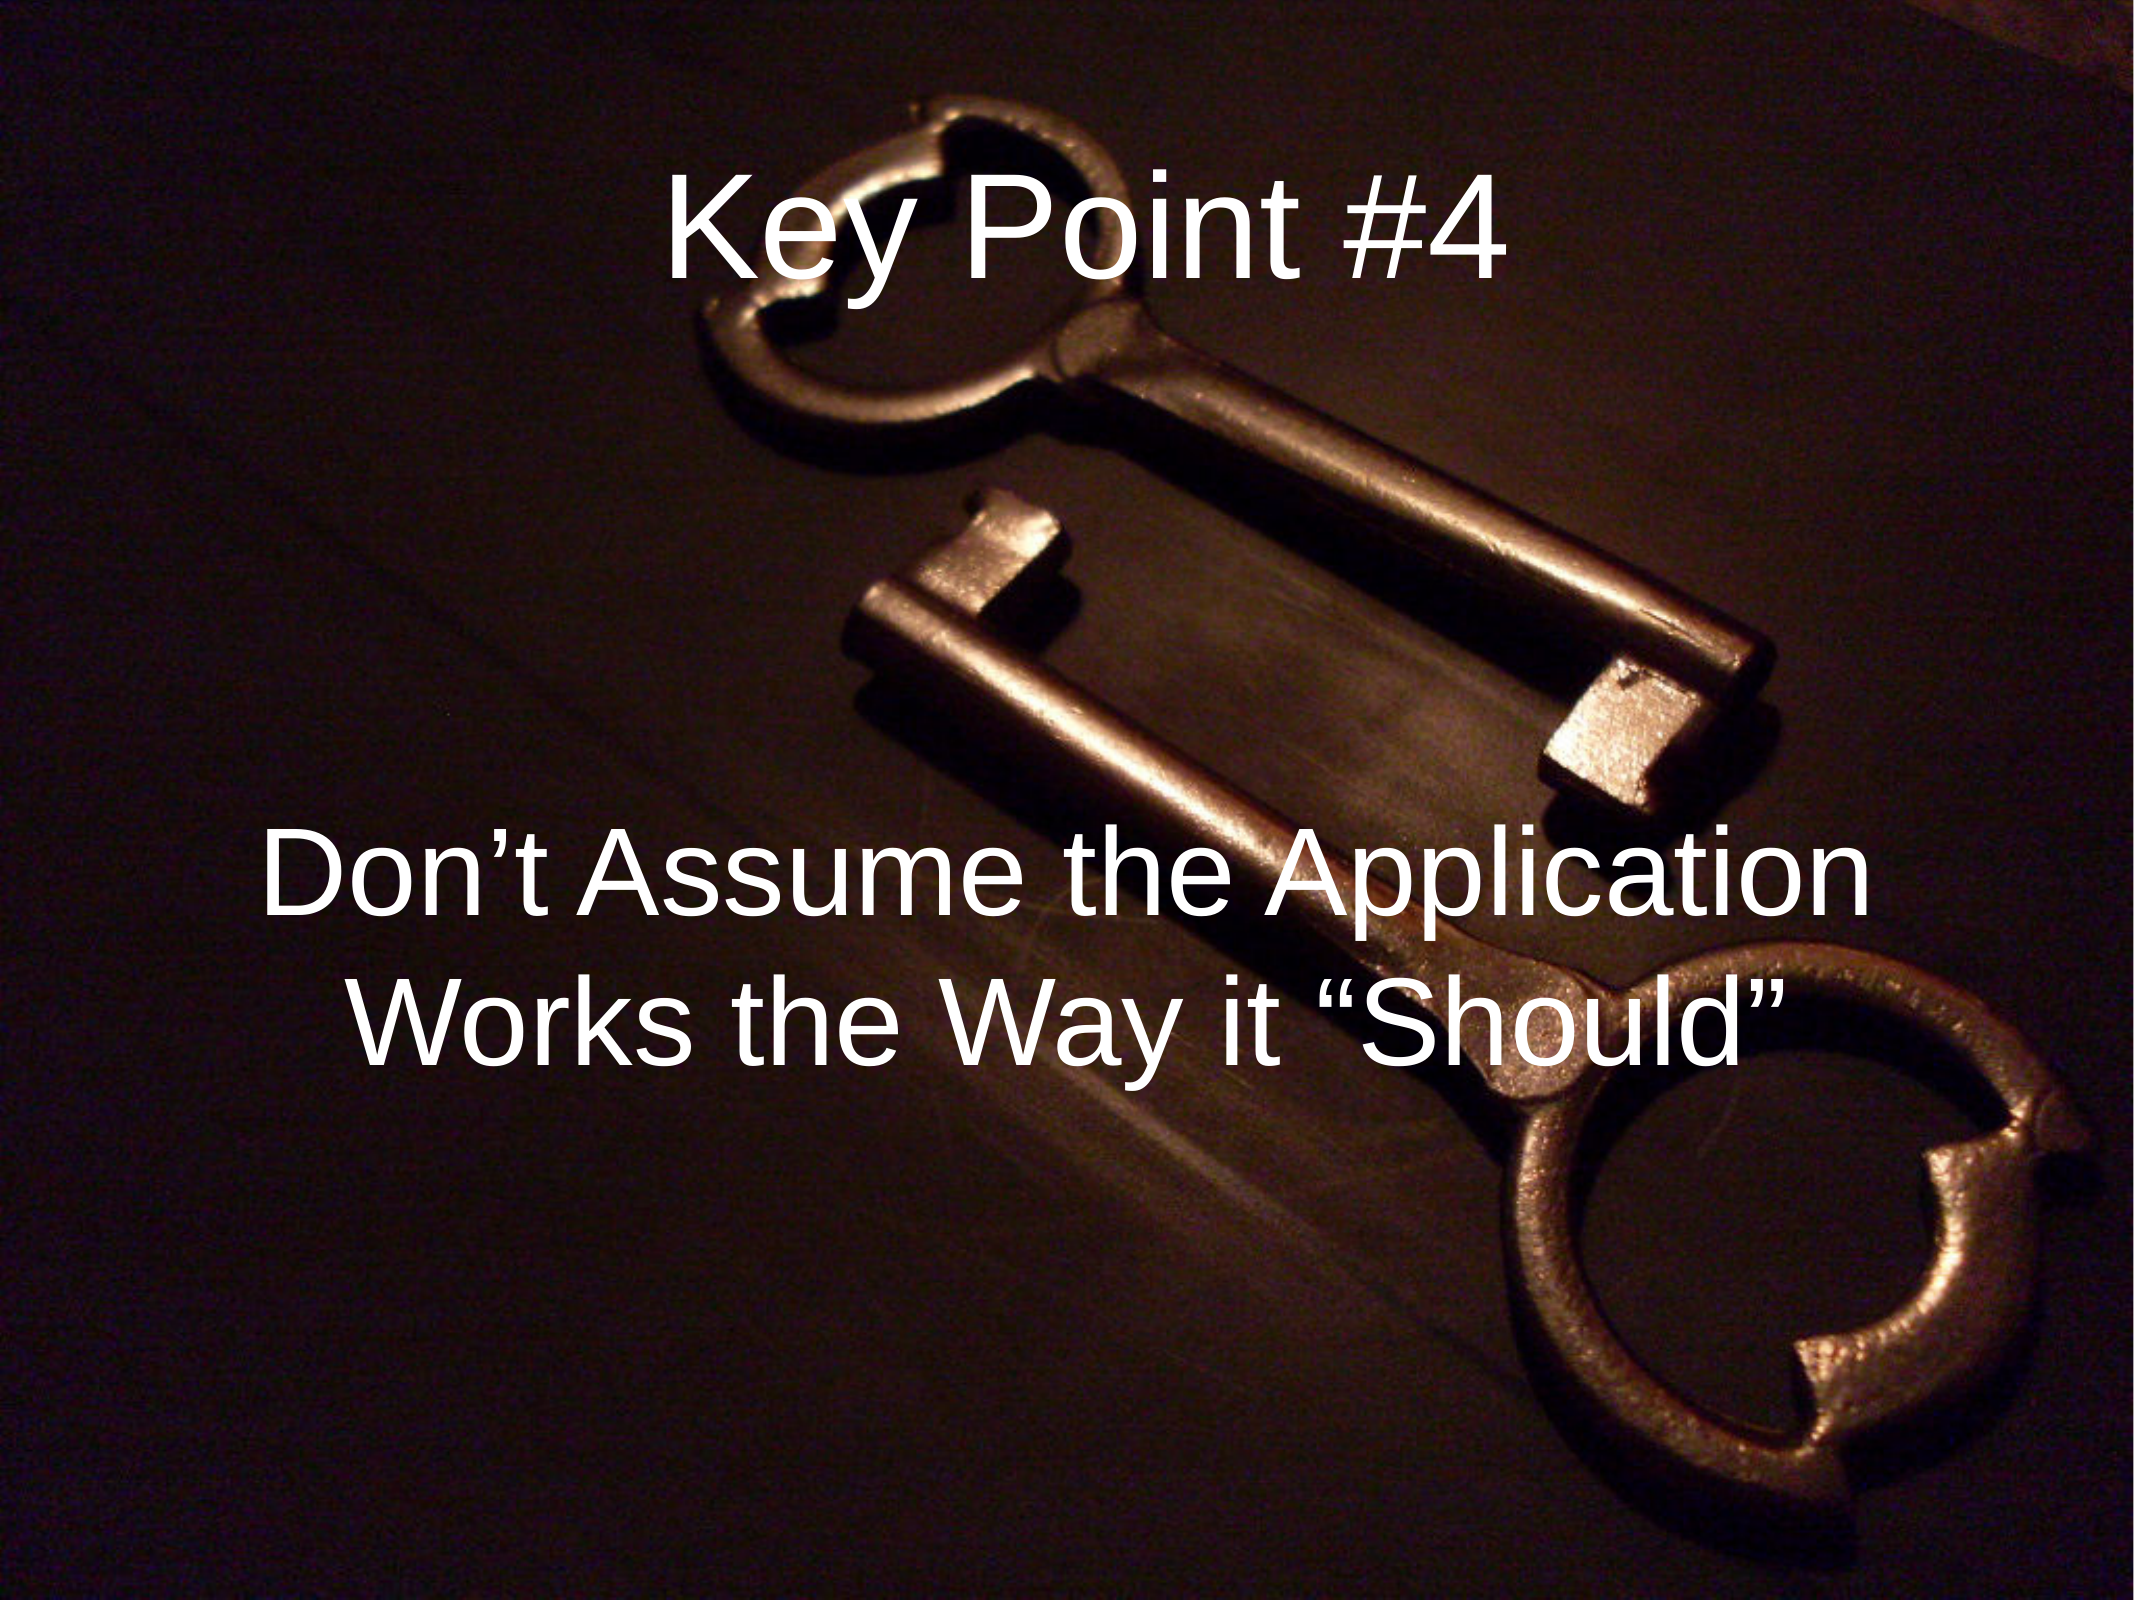

# Key Point #4
Don’t Assume the Application Works the Way it “Should”